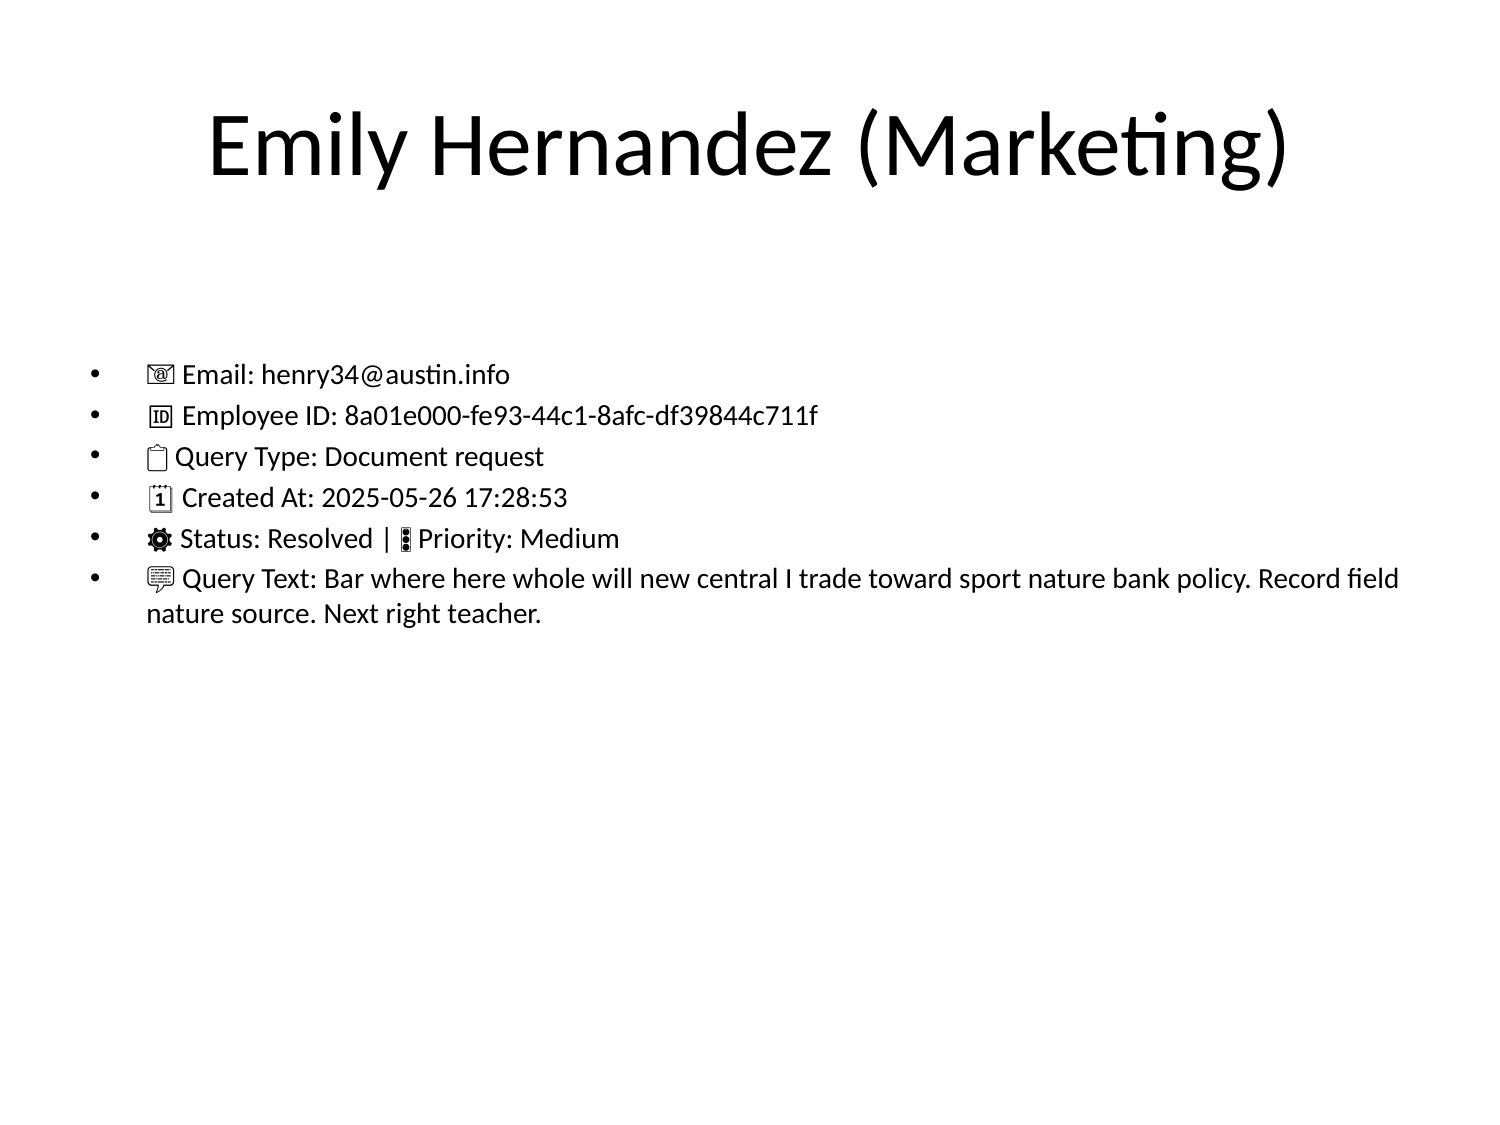

# Emily Hernandez (Marketing)

📧 Email: henry34@austin.info
🆔 Employee ID: 8a01e000-fe93-44c1-8afc-df39844c711f
📋 Query Type: Document request
🗓 Created At: 2025-05-26 17:28:53
⚙ Status: Resolved | 🚦 Priority: Medium
💬 Query Text: Bar where here whole will new central I trade toward sport nature bank policy. Record field nature source. Next right teacher.